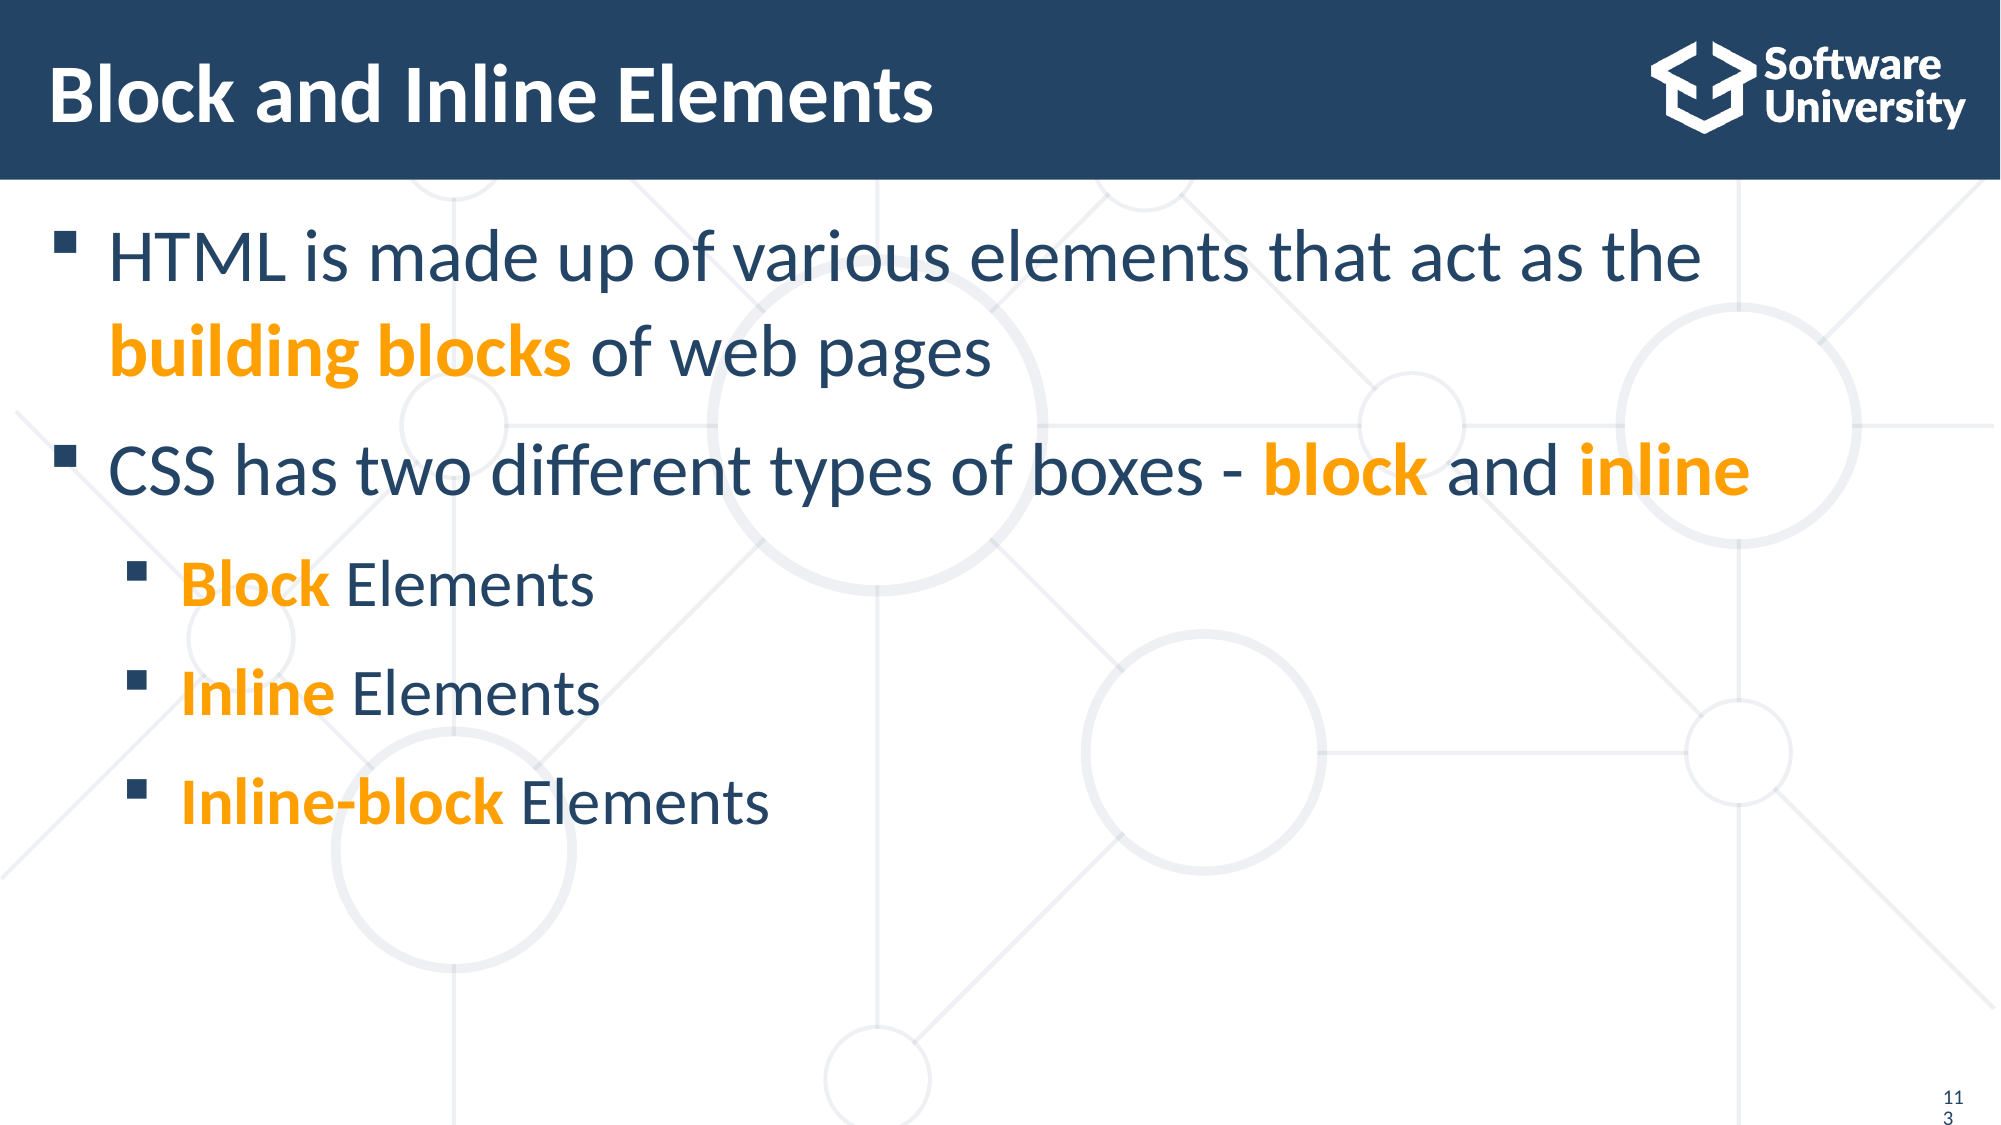

# Block and Inline Elements
HTML is made up of various elements that act as the building blocks of web pages
CSS has two different types of boxes - block and inline
Block Elements
Inline Elements
Inline-block Elements
113